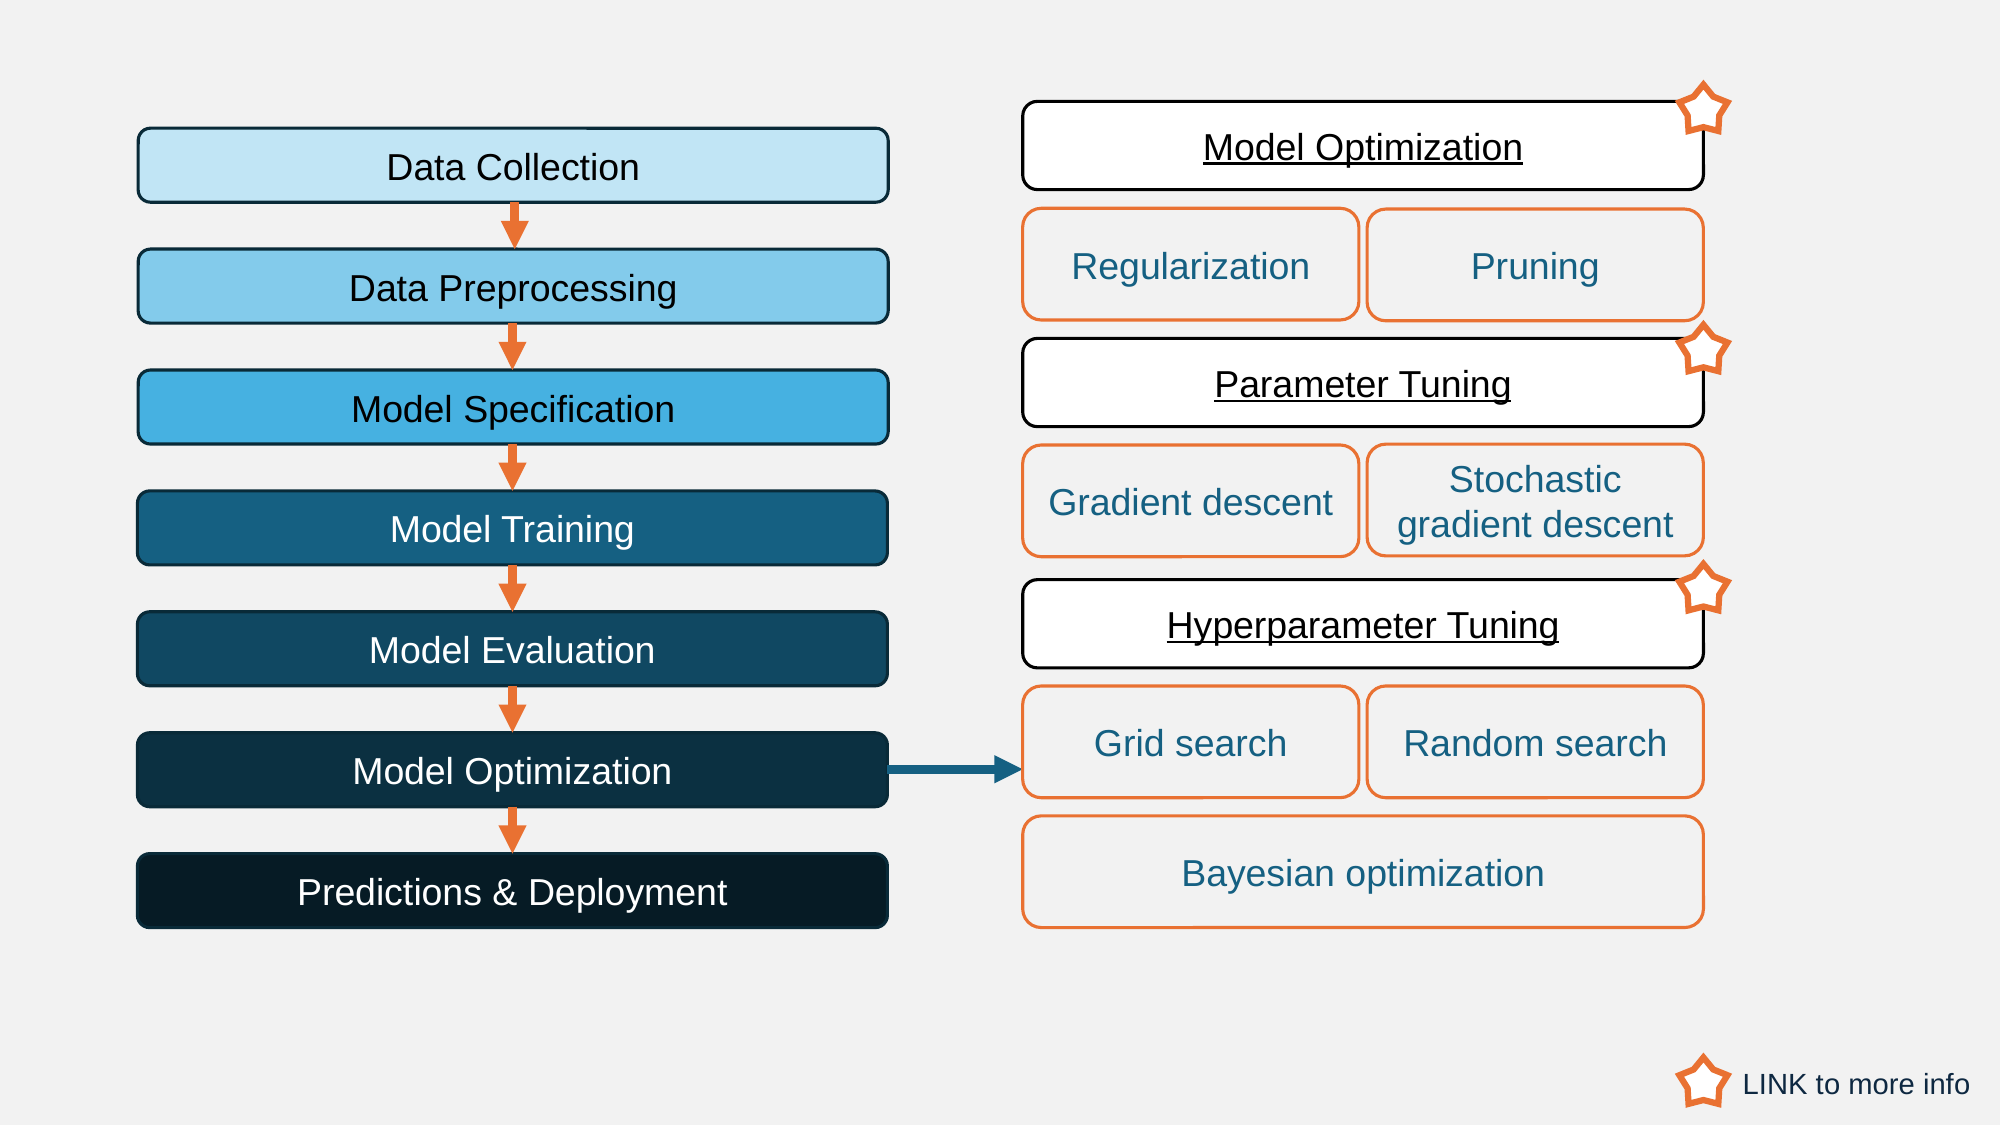

Model Optimization
Regularization
Pruning
Data Collection
Data Preprocessing
Model Specification

Parameter Tuning
Stochastic gradient descent
Gradient descent
Model Training

Hyperparameter Tuning
Random search
Grid search
Bayesian optimization
Model Evaluation
Model Optimization
Predictions & Deployment

LINK to more info